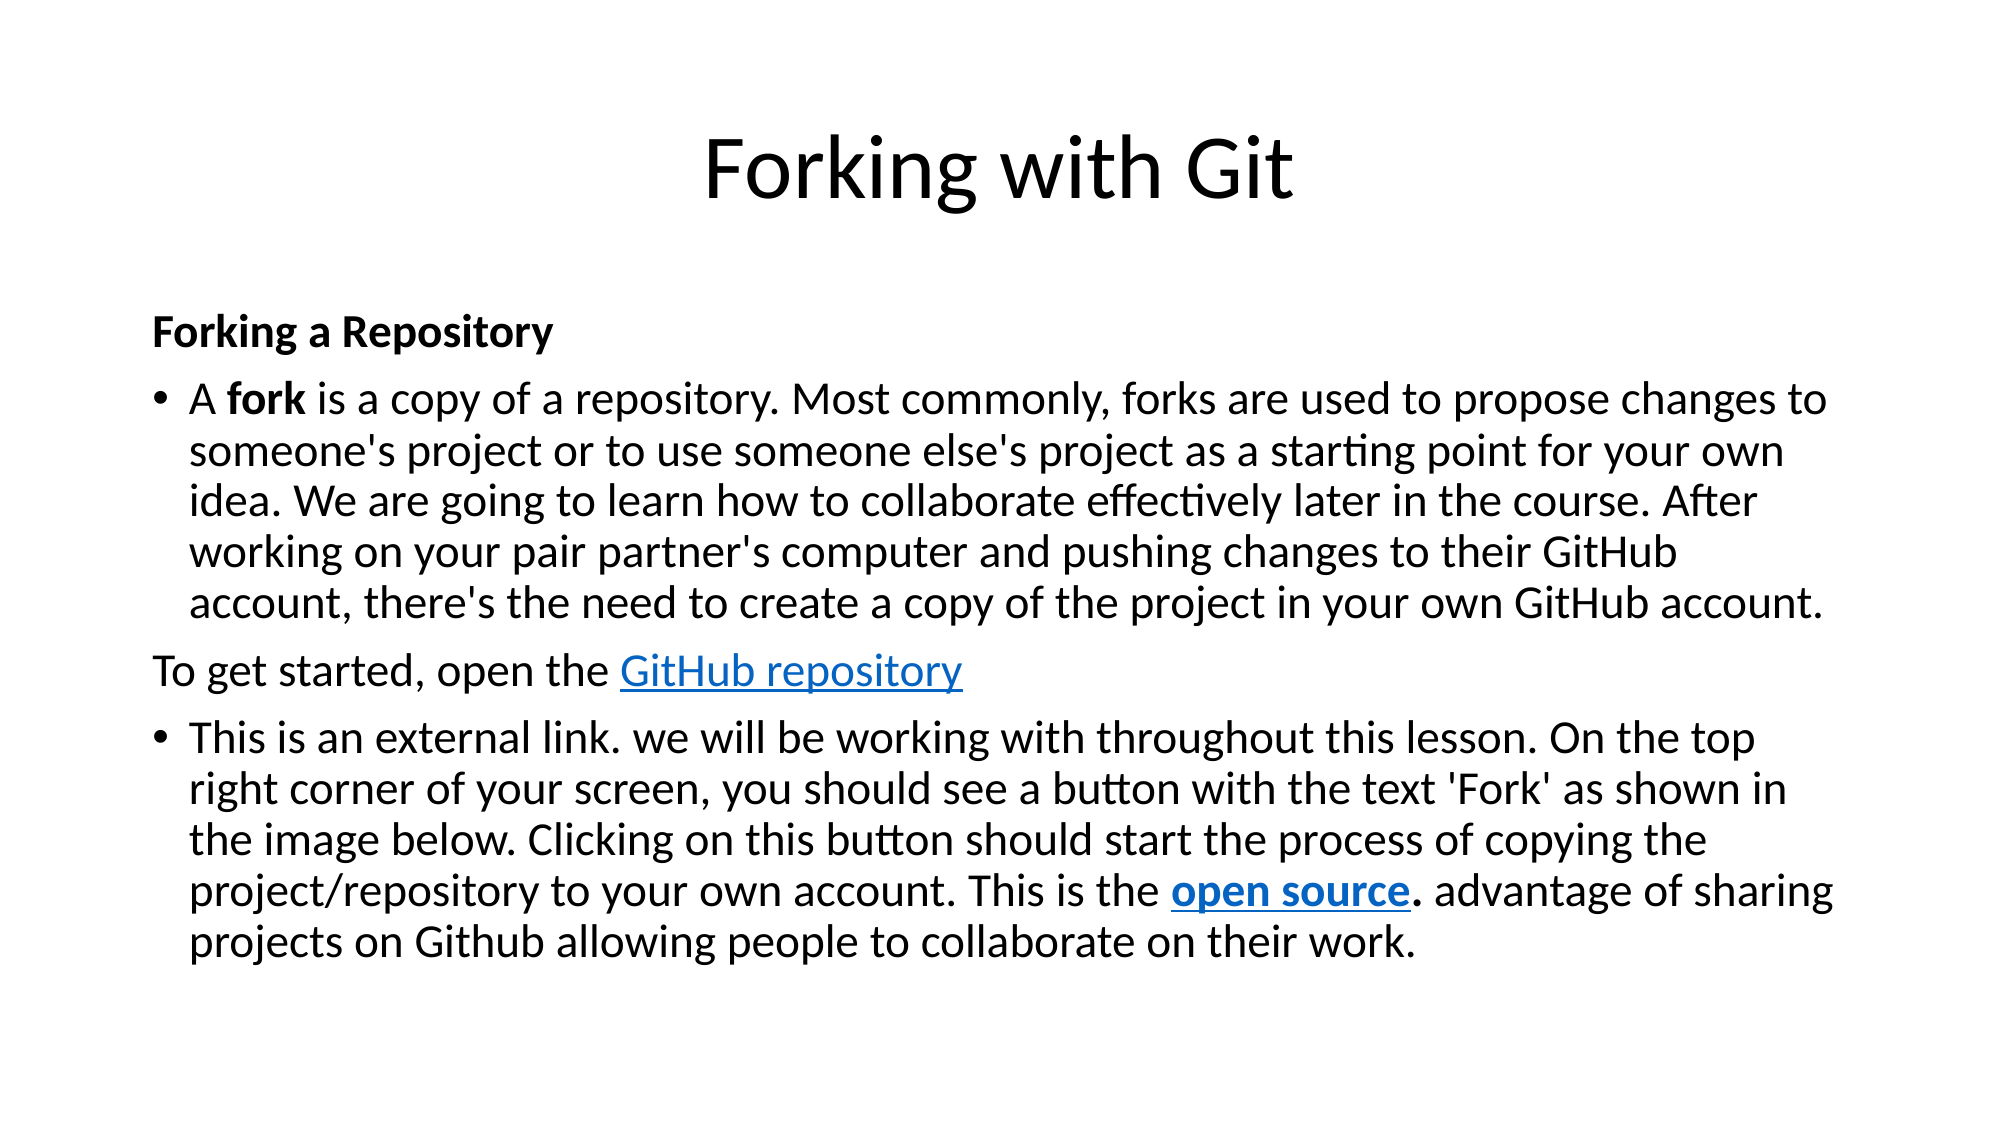

Forking with Git
Forking a Repository
A fork is a copy of a repository. Most commonly, forks are used to propose changes to someone's project or to use someone else's project as a starting point for your own idea. We are going to learn how to collaborate effectively later in the course. After working on your pair partner's computer and pushing changes to their GitHub account, there's the need to create a copy of the project in your own GitHub account.
To get started, open the GitHub repository
This is an external link. we will be working with throughout this lesson. On the top right corner of your screen, you should see a button with the text 'Fork' as shown in the image below. Clicking on this button should start the process of copying the project/repository to your own account. This is the open source. advantage of sharing projects on Github allowing people to collaborate on their work.